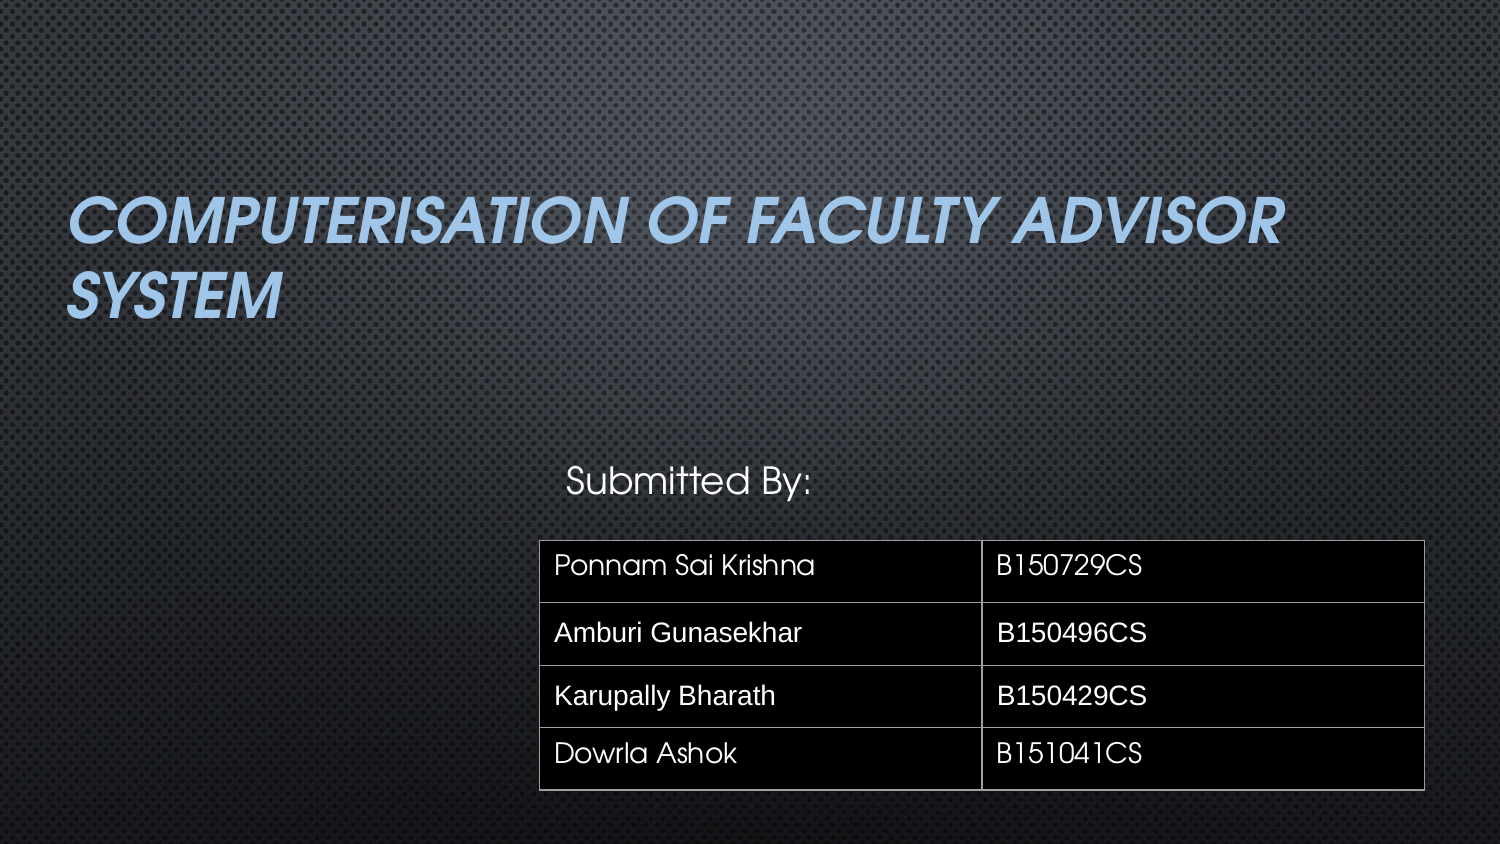

# Computerisation of Faculty Advisor System
Submitted By:
| Ponnam Sai Krishna | B150729CS |
| --- | --- |
| Amburi Gunasekhar | B150496CS |
| Karupally Bharath | B150429CS |
| Dowrla Ashok | B151041CS |